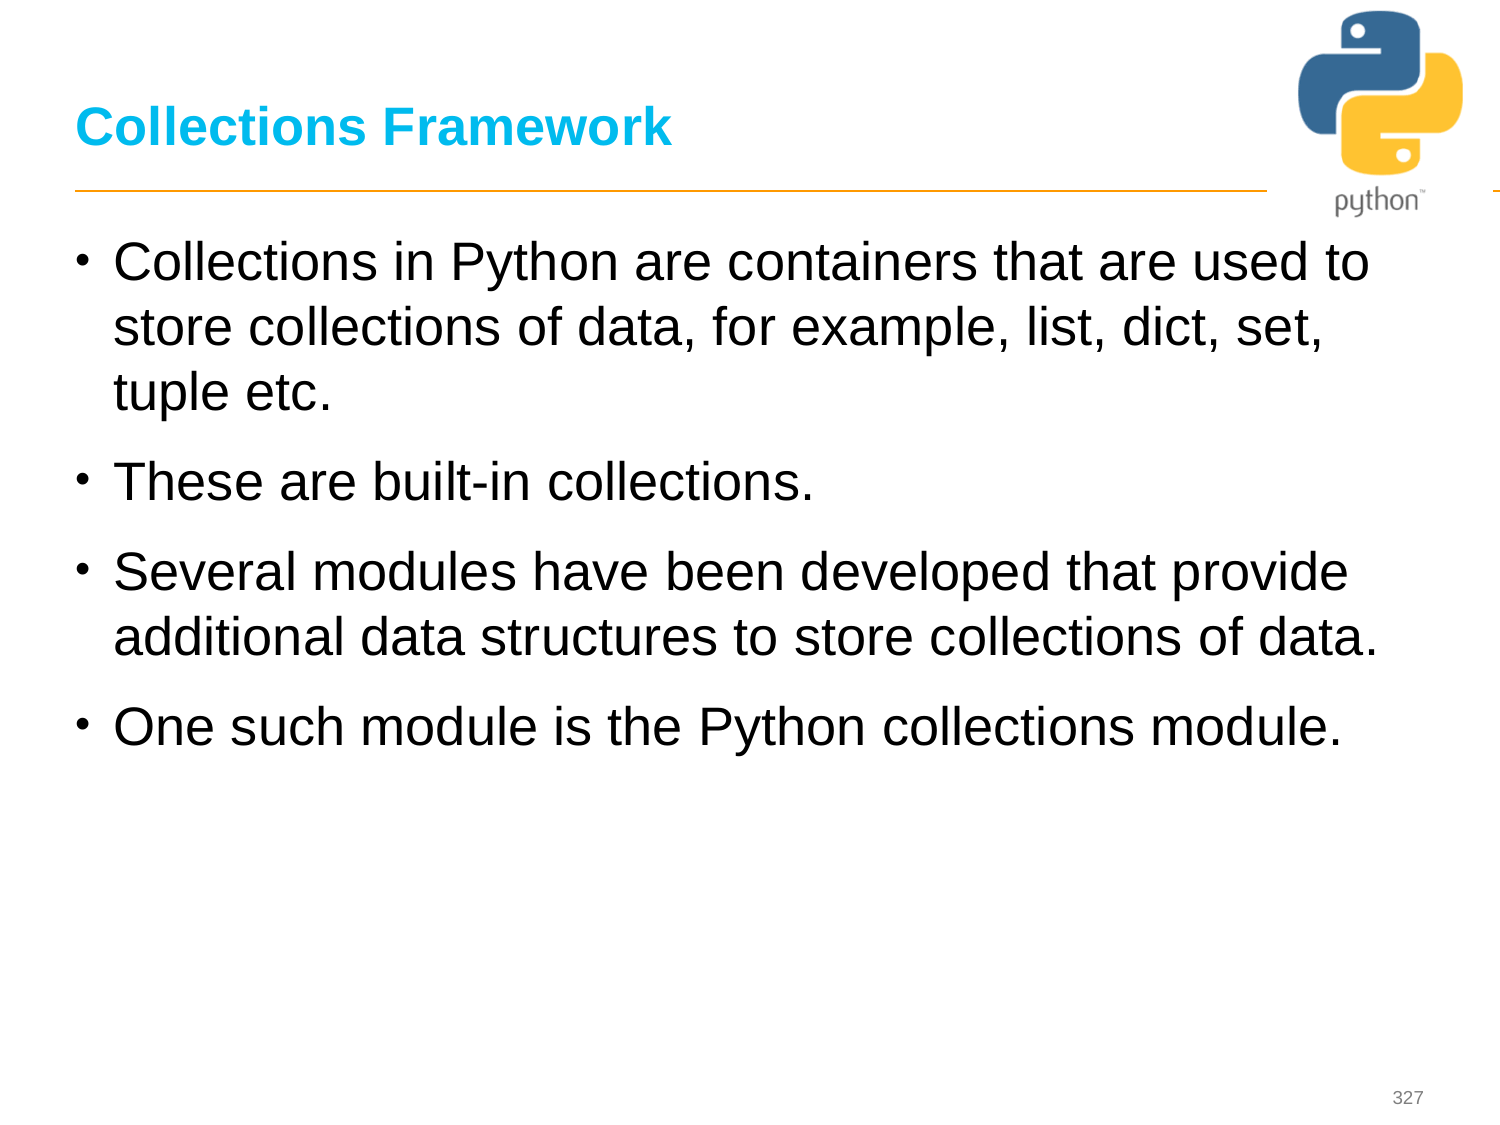

# Collections Framework
Collections in Python are containers that are used to store collections of data, for example, list, dict, set, tuple etc.
These are built-in collections.
Several modules have been developed that provide additional data structures to store collections of data.
One such module is the Python collections module.